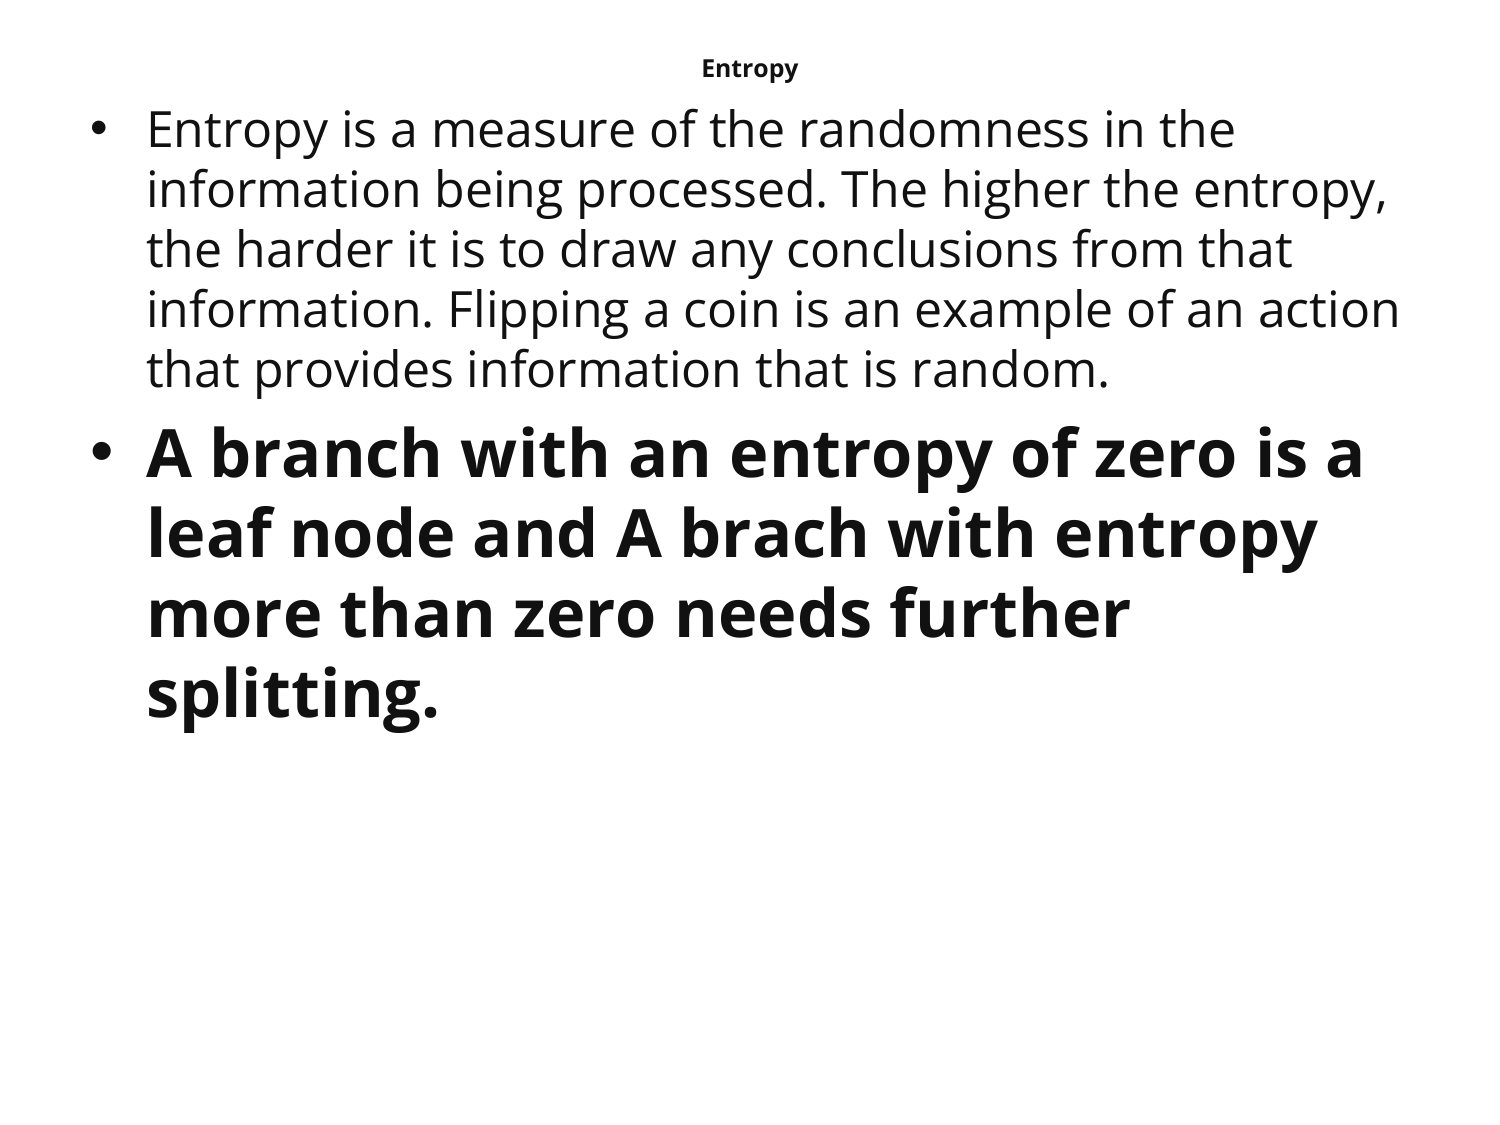

# Entropy
Entropy is a measure of the randomness in the information being processed. The higher the entropy, the harder it is to draw any conclusions from that information. Flipping a coin is an example of an action that provides information that is random.
A branch with an entropy of zero is a leaf node and A brach with entropy more than zero needs further splitting.